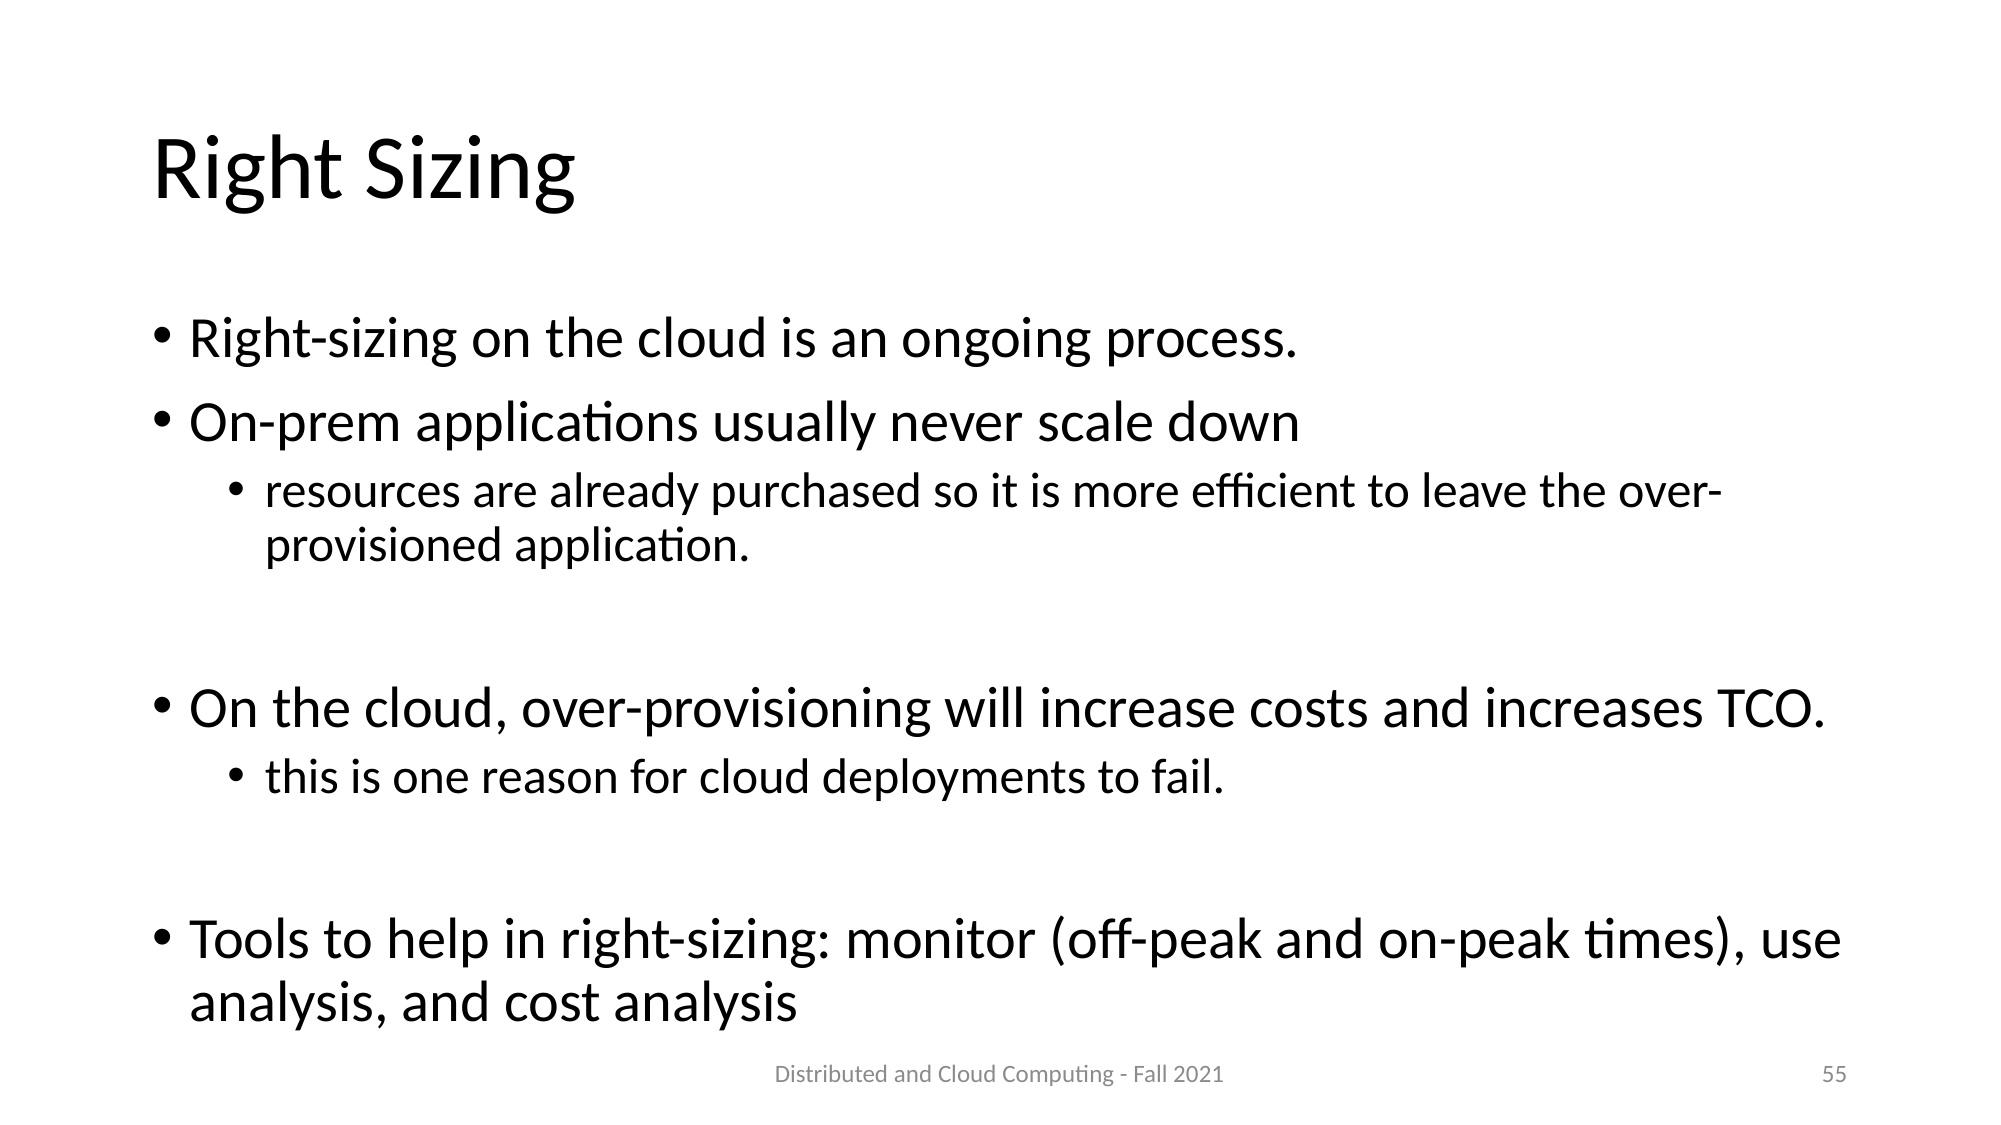

# Right Sizing
Right-sizing on the cloud is an ongoing process.
On-prem applications usually never scale down
resources are already purchased so it is more efficient to leave the over-provisioned application.

On the cloud, over-provisioning will increase costs and increases TCO.
this is one reason for cloud deployments to fail.

Tools to help in right-sizing: monitor (off-peak and on-peak times), use analysis, and cost analysis

Distributed and Cloud Computing - Fall 2021
55